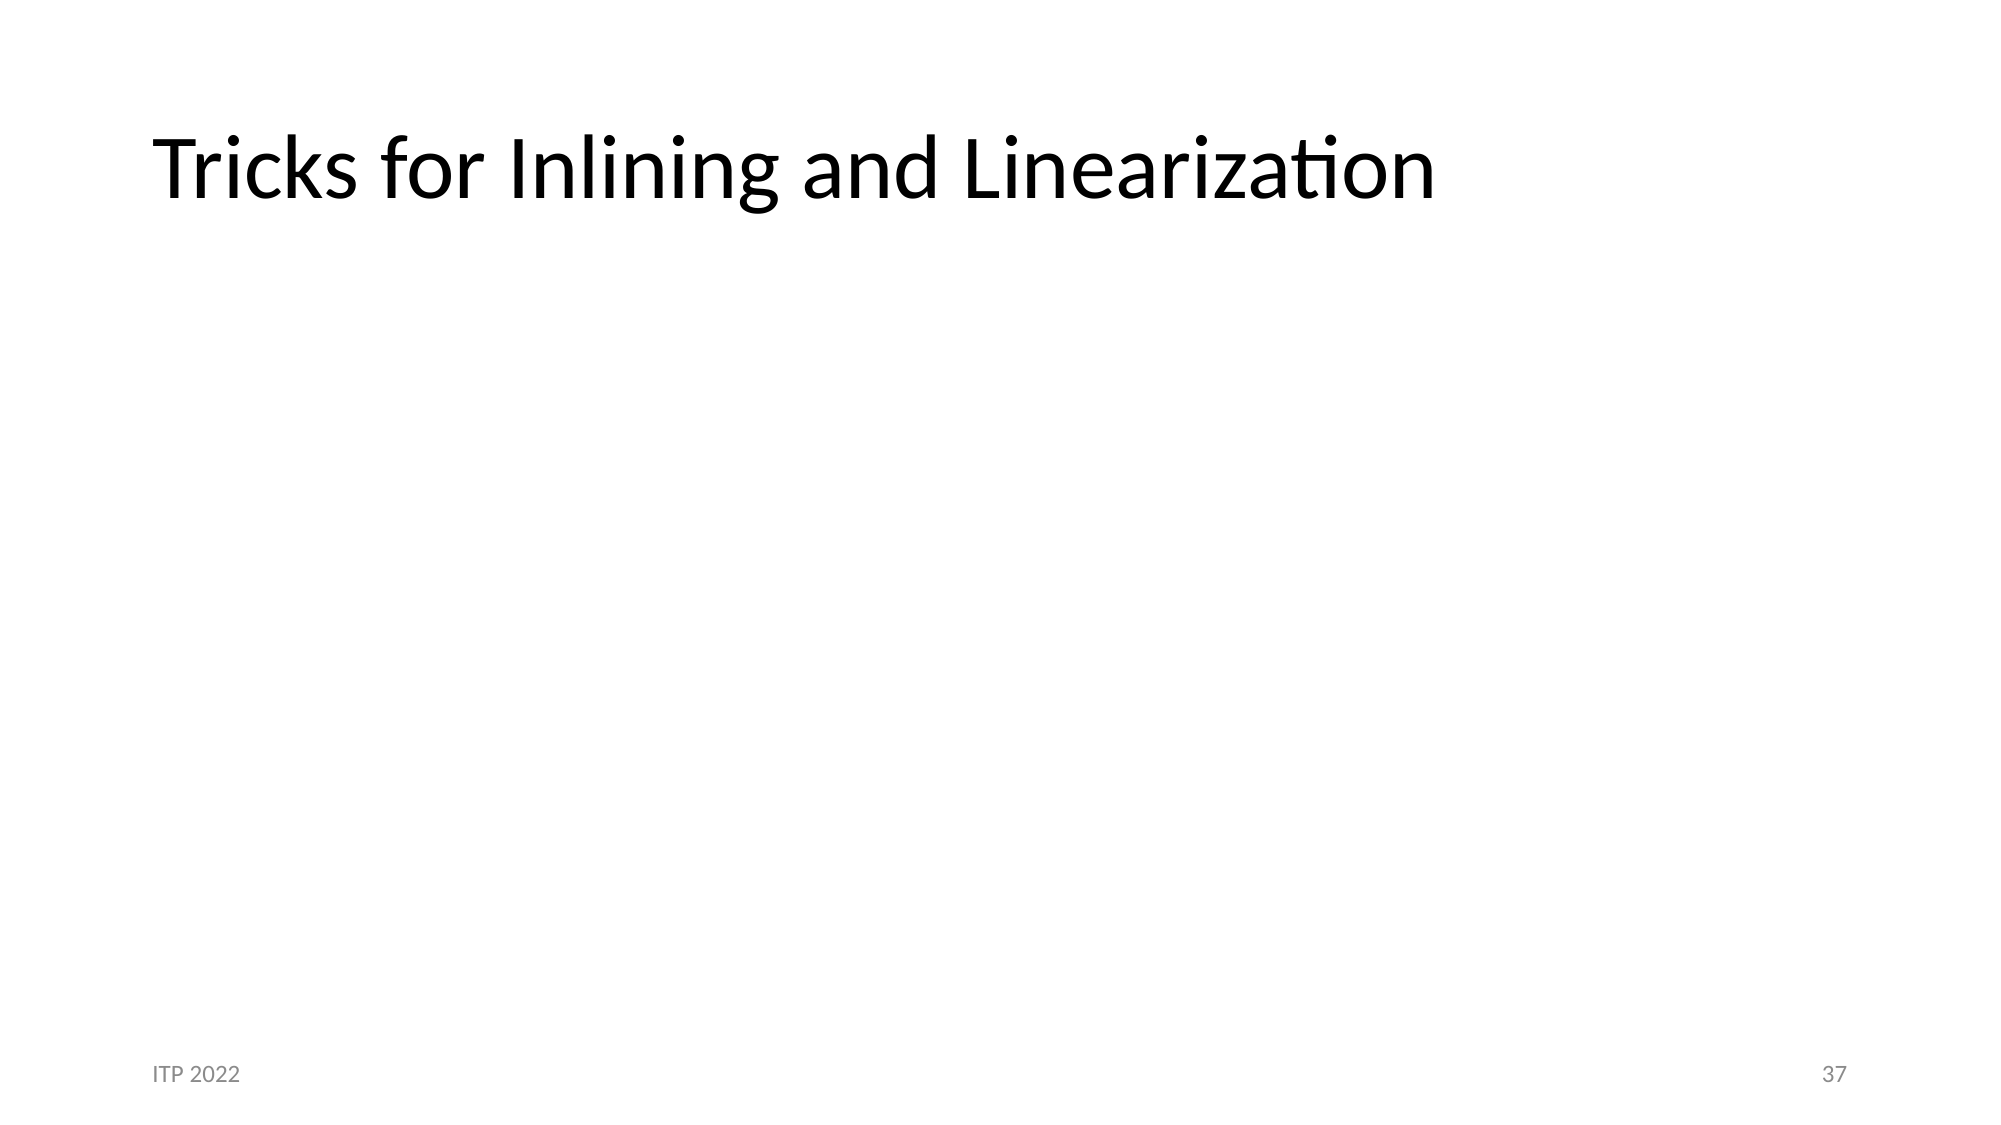

# Tricks for Inlining and Linearization

ITP 2022
37